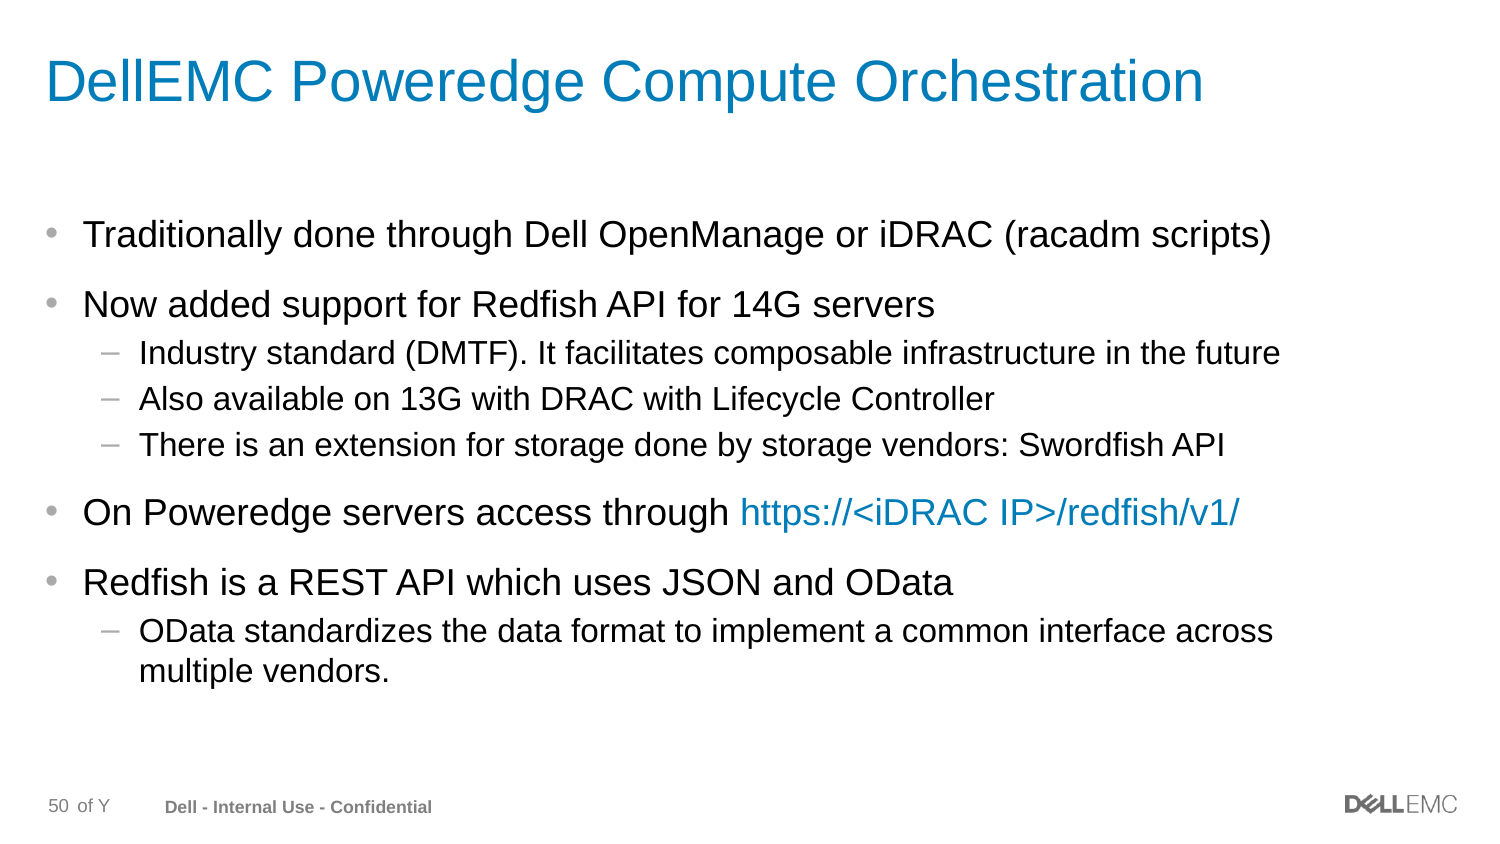

# DellEMC Poweredge Compute Orchestration
Traditionally done through Dell OpenManage or iDRAC (racadm scripts)
Now added support for Redfish API for 14G servers
Industry standard (DMTF). It facilitates composable infrastructure in the future
Also available on 13G with DRAC with Lifecycle Controller
There is an extension for storage done by storage vendors: Swordfish API
On Poweredge servers access through https://<iDRAC IP>/redfish/v1/
Redfish is a REST API which uses JSON and OData
OData standardizes the data format to implement a common interface across multiple vendors.